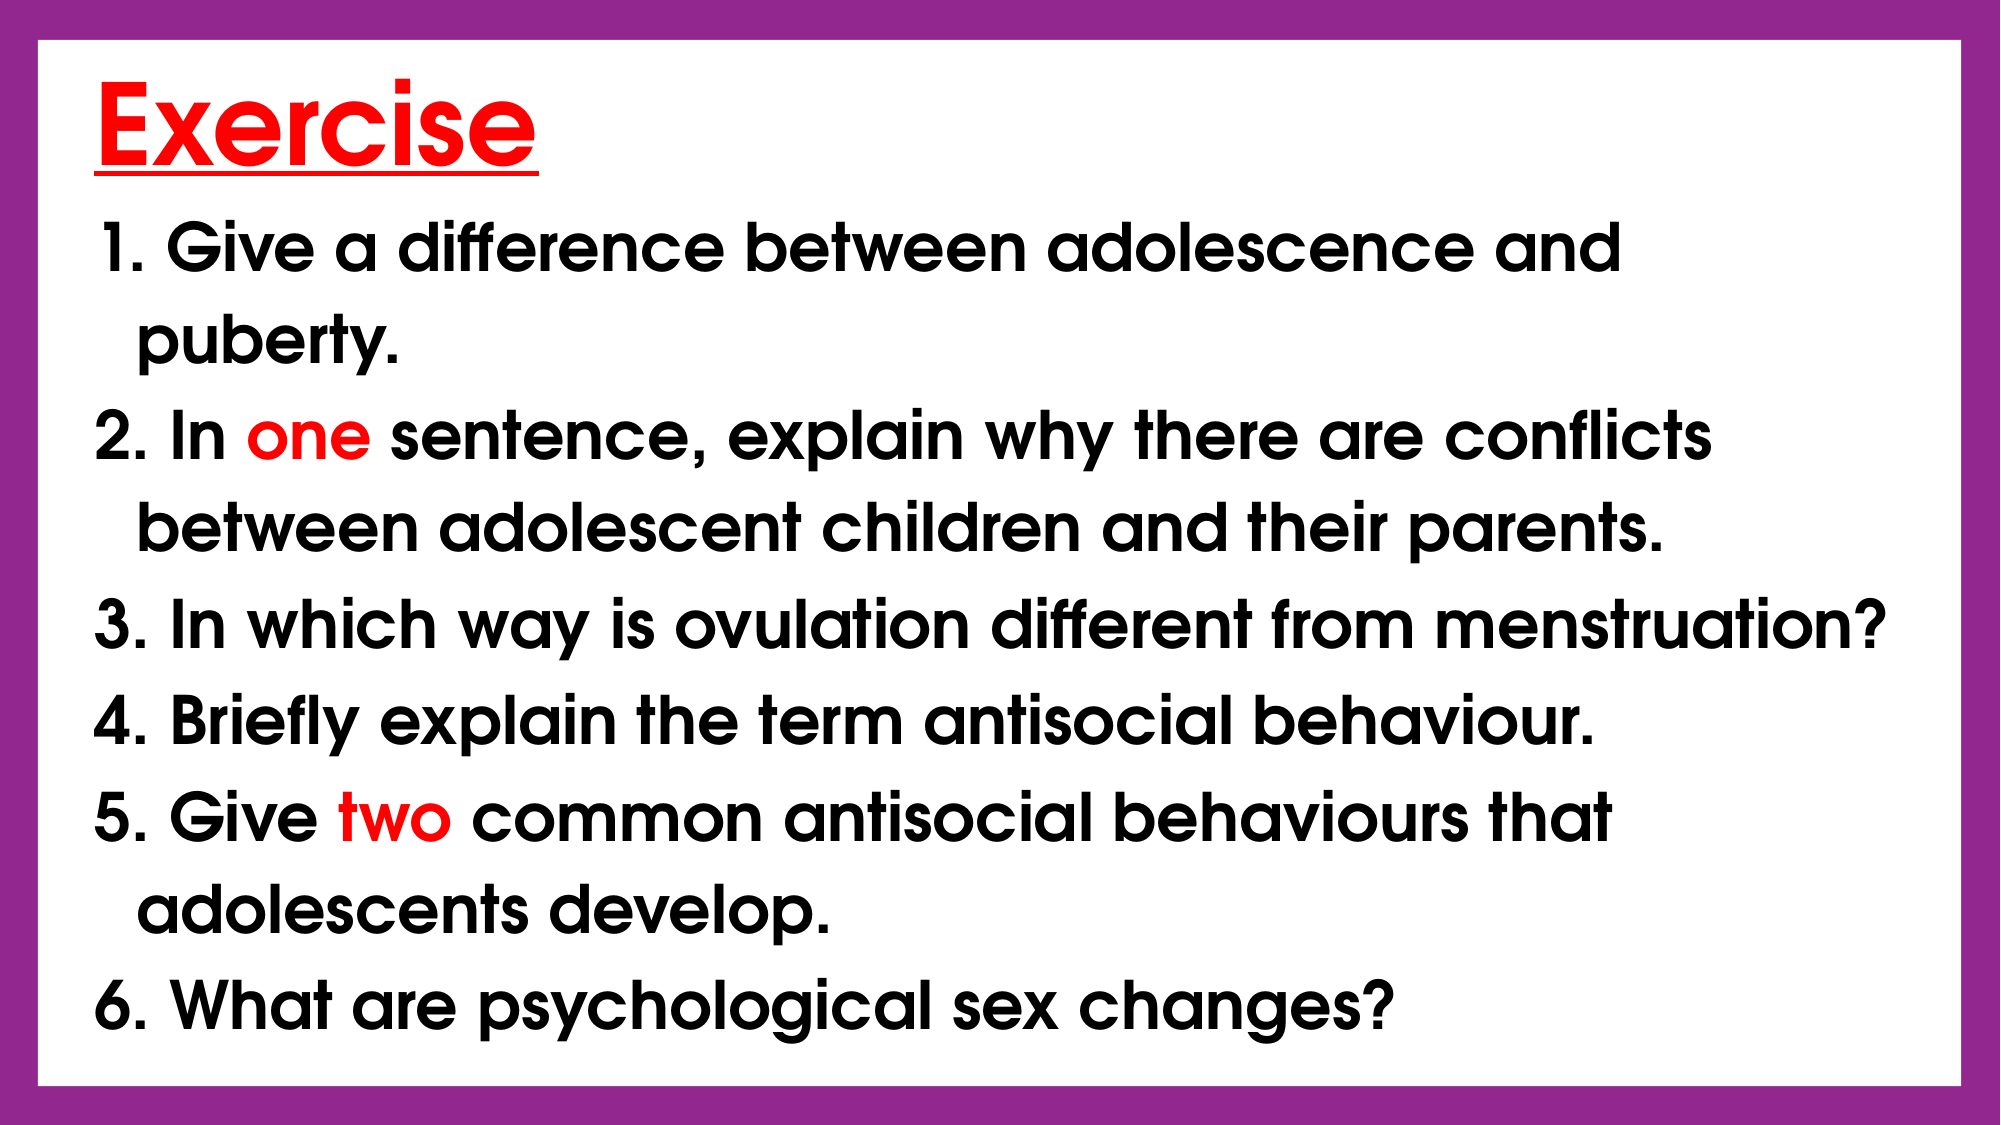

Exercise
 Give a difference between adolescence and puberty.
 In one sentence, explain why there are conflicts between adolescent children and their parents.
 In which way is ovulation different from menstruation?
 Briefly explain the term antisocial behaviour.
 Give two common antisocial behaviours that adolescents develop.
 What are psychological sex changes?